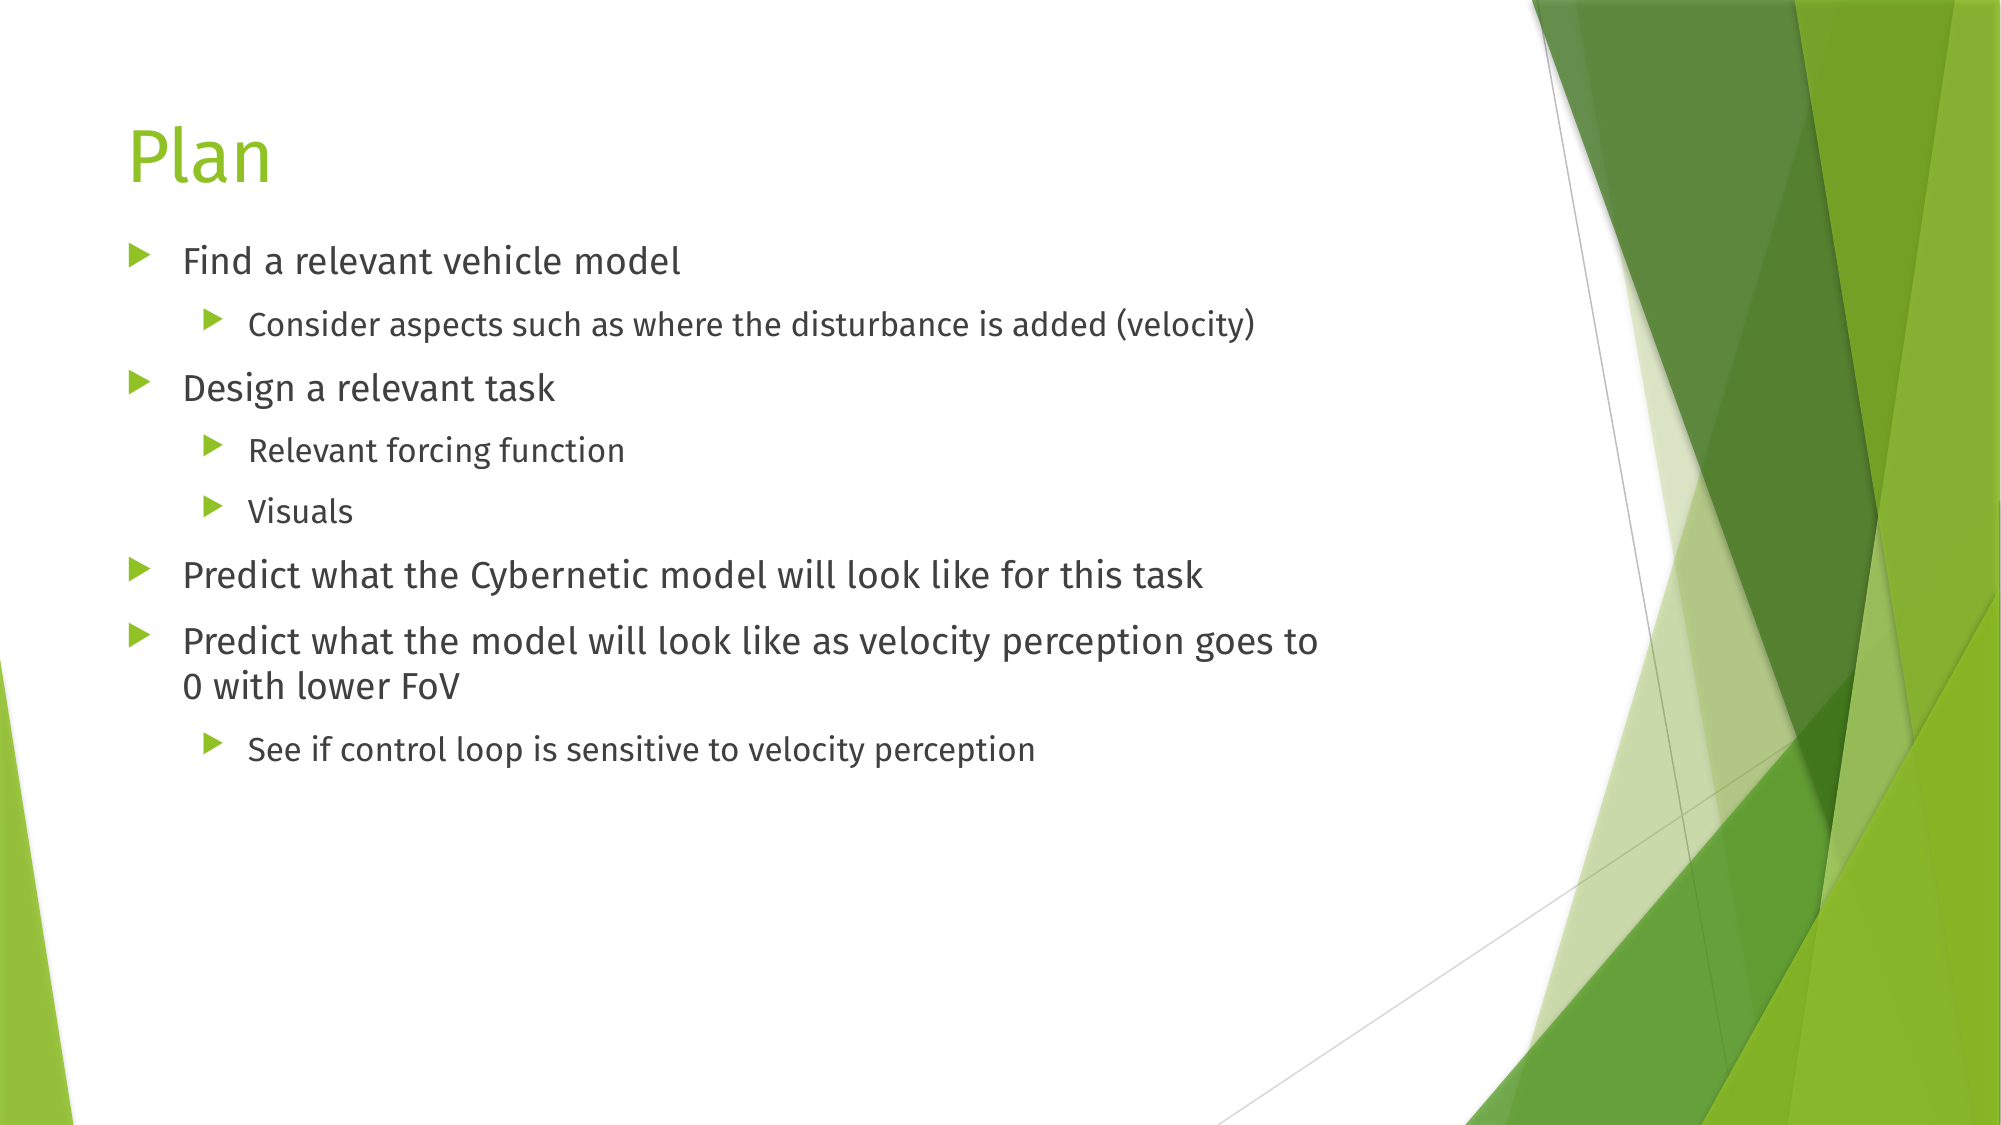

# Plan
Find a relevant vehicle model
Consider aspects such as where the disturbance is added (velocity)
Design a relevant task
Relevant forcing function
Visuals
Predict what the Cybernetic model will look like for this task
Predict what the model will look like as velocity perception goes to 0 with lower FoV
See if control loop is sensitive to velocity perception